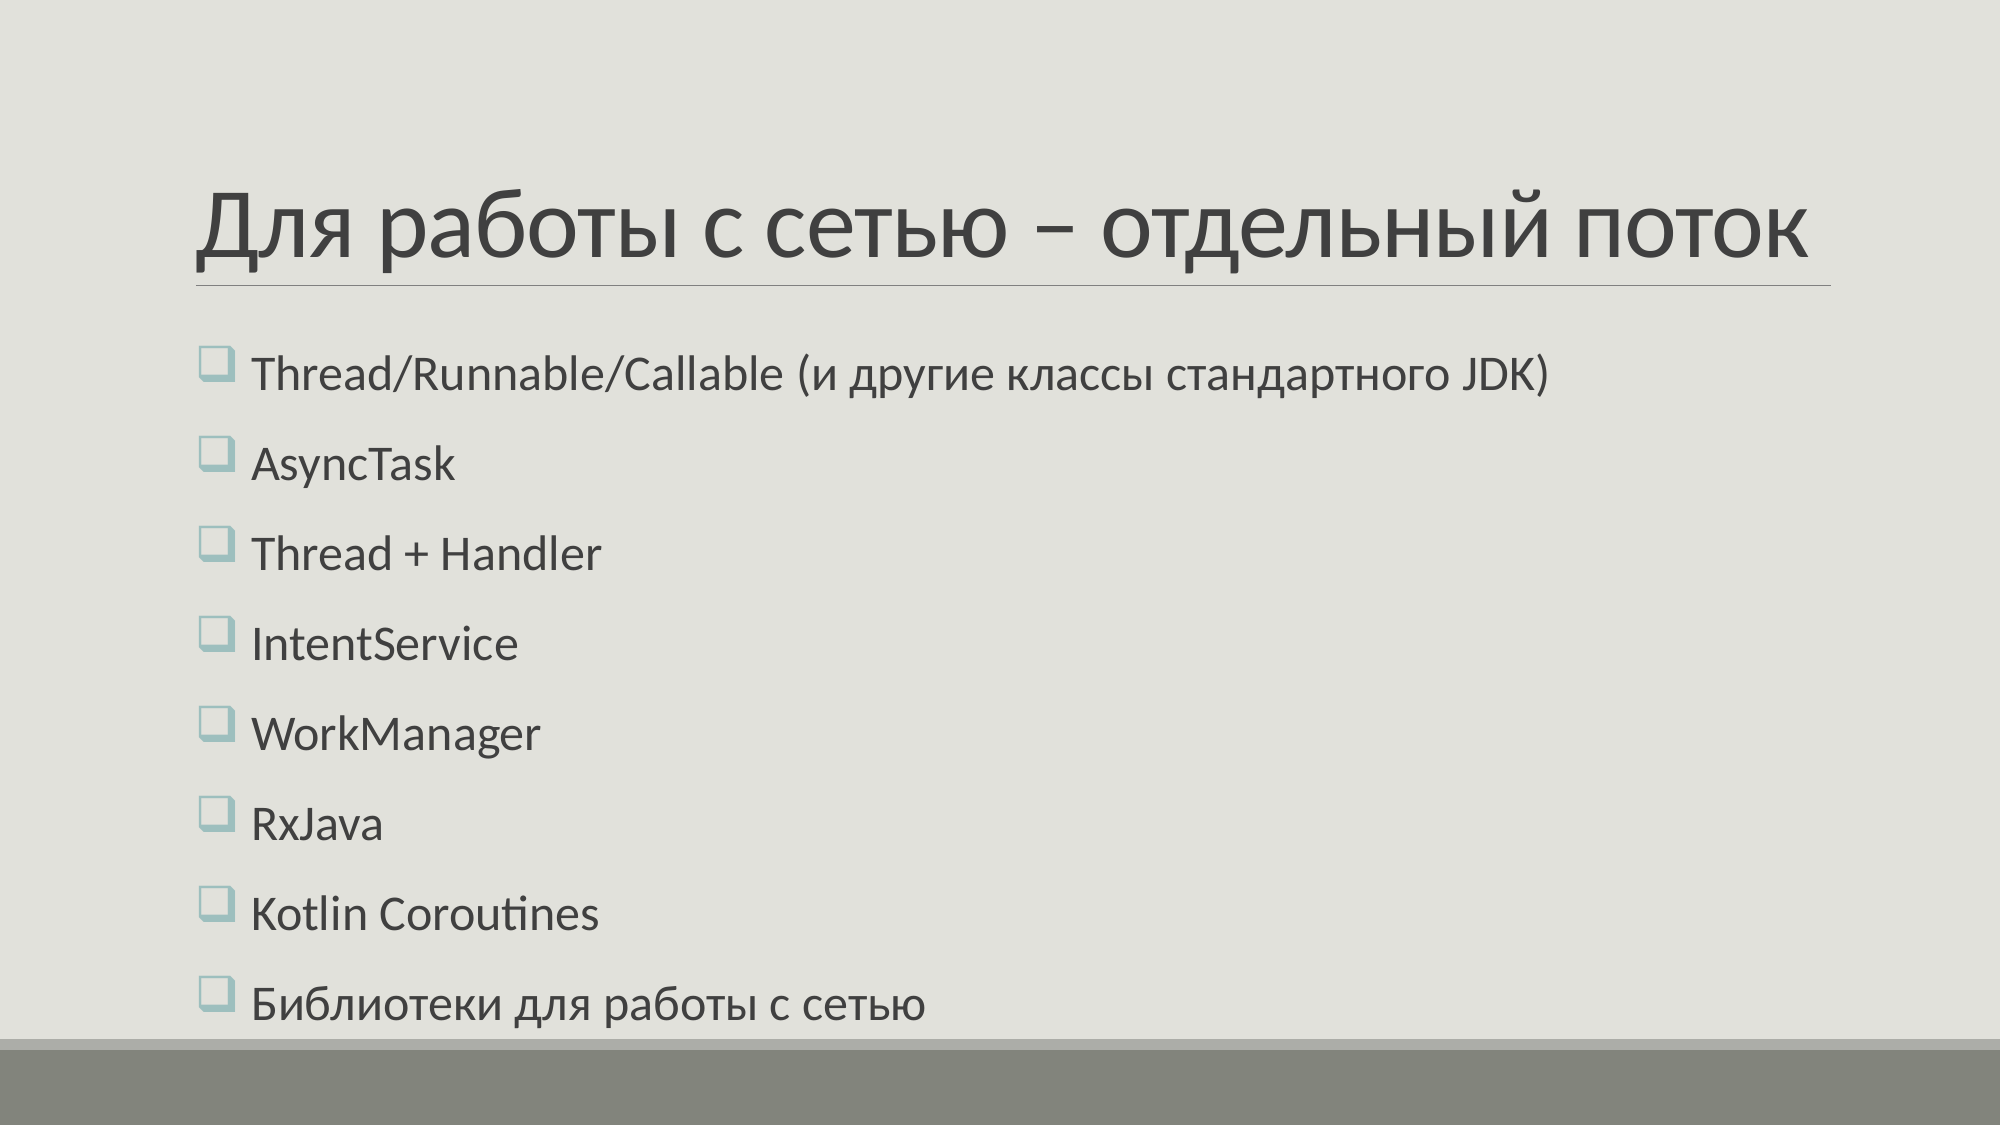

# Для работы с сетью – отдельный поток

Thread/Runnable/Callable (и другие классы стандартного JDK)
AsyncTask
Thread + Handler
IntentService
WorkManager
RxJava
Kotlin Coroutines
Библиотеки для работы с сетью